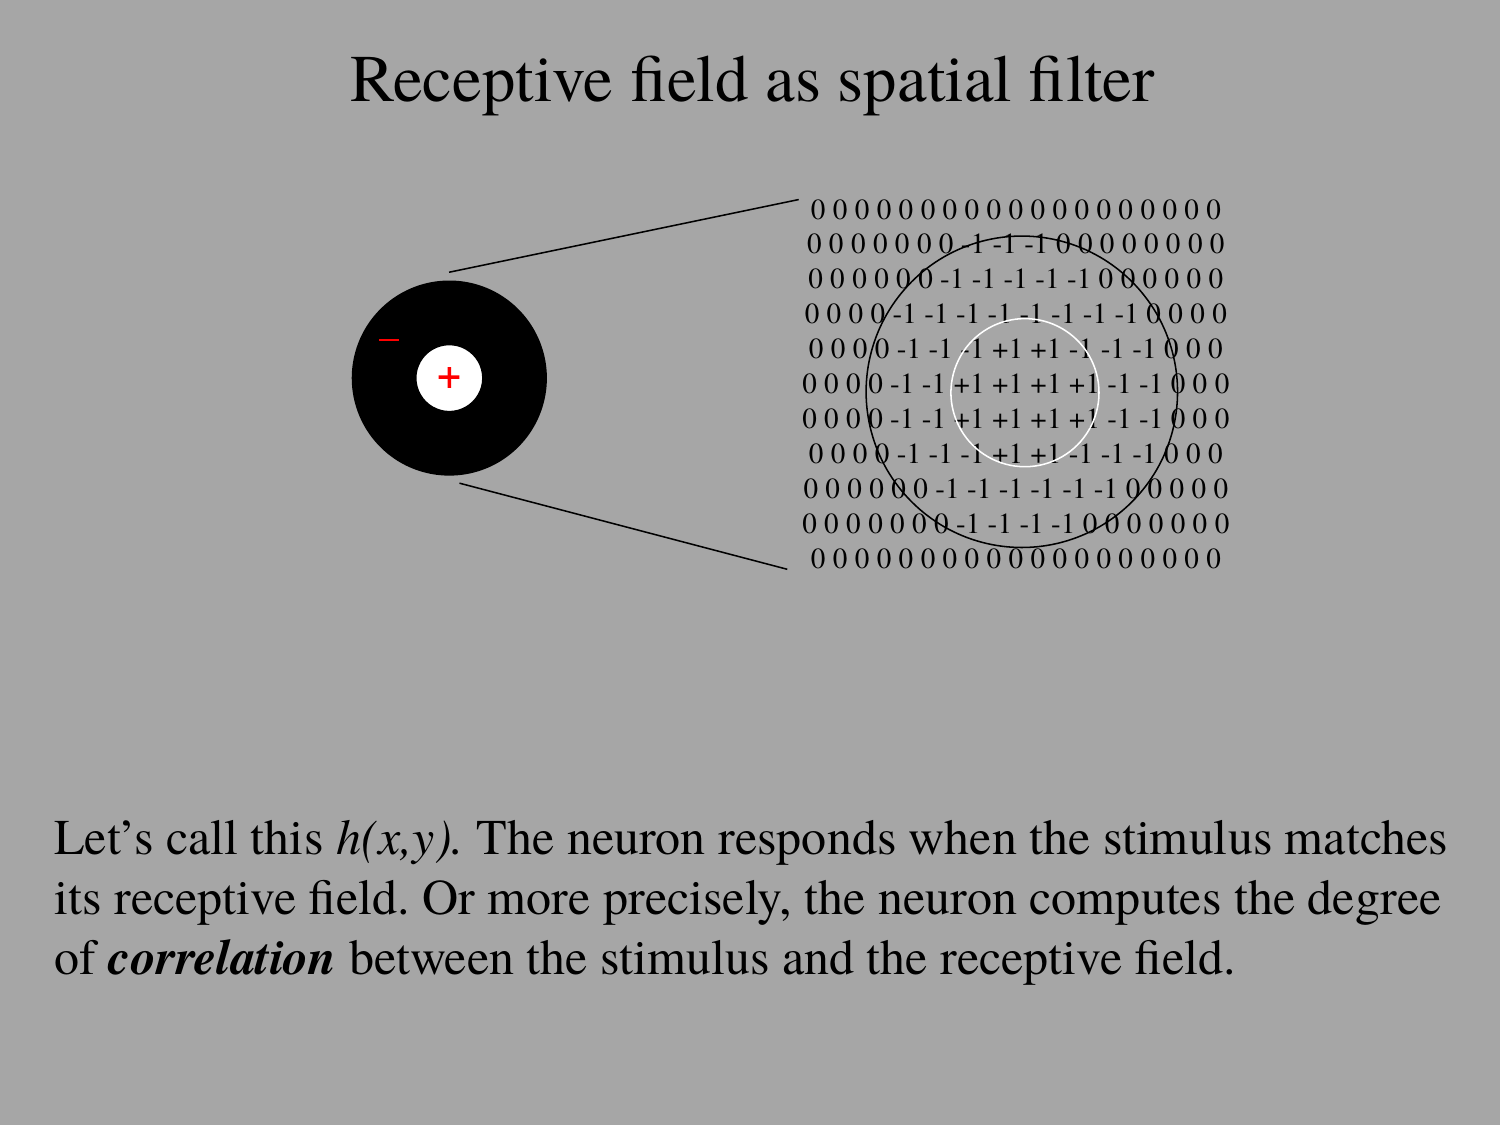

Receptive field as spatial filter
0 0 0 0 0 0 0 0 0 0 0 0 0 0 0 0 0 0 0
0 0 0 0 0 0 0 -1 -1 -1 0 0 0 0 0 0 0 0
0 0 0 0 0 0 -1 -1 -1 -1 -1 0 0 0 0 0 0
0 0 0 0 -1 -1 -1 -1 -1 -1 -1 -1 0 0 0 0
0 0 0 0 -1 -1 -1 +1 +1 -1 -1 -1 0 0 0
0 0 0 0 -1 -1 +1 +1 +1 +1 -1 -1 0 0 0
0 0 0 0 -1 -1 +1 +1 +1 +1 -1 -1 0 0 0
0 0 0 0 -1 -1 -1 +1 +1 -1 -1 -1 0 0 0
0 0 0 0 0 0 -1 -1 -1 -1 -1 -1 0 0 0 0 0
0 0 0 0 0 0 0 -1 -1 -1 -1 0 0 0 0 0 0 0
0 0 0 0 0 0 0 0 0 0 0 0 0 0 0 0 0 0 0

Let’s call this h(x,y). The neuron responds when the stimulus matches its receptive field. Or more precisely, the neuron computes the degree of correlation between the stimulus and the receptive field.